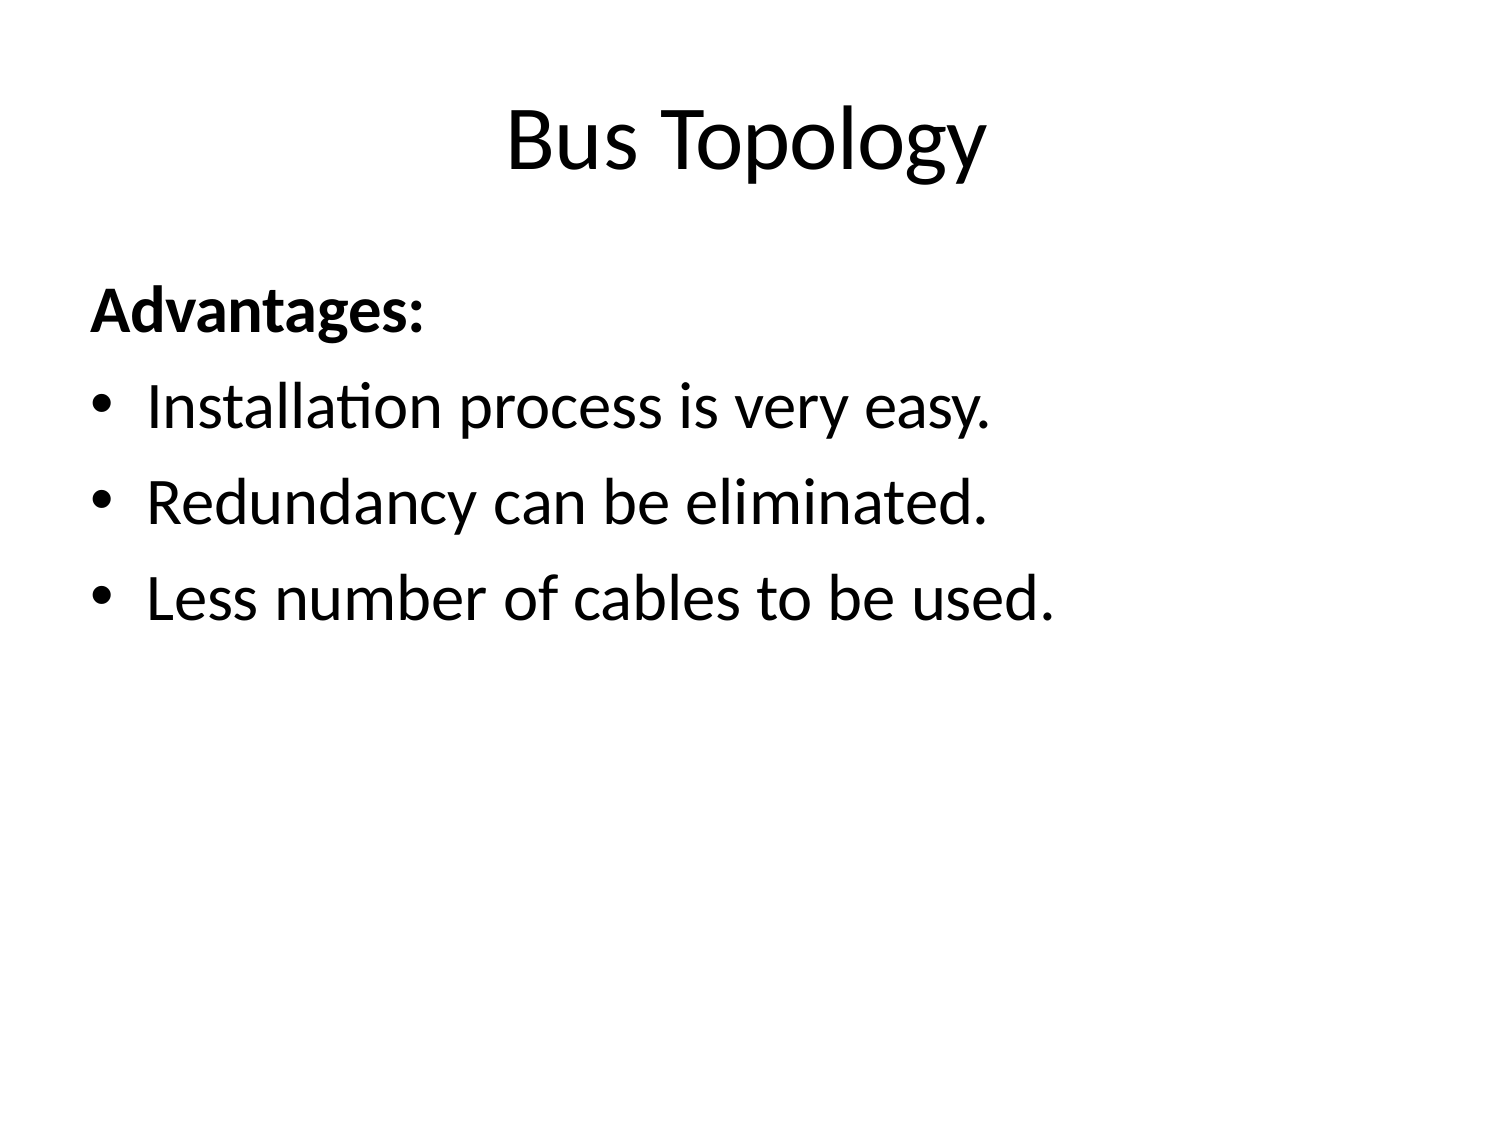

# Bus Topology
Advantages:
Installation process is very easy.
Redundancy can be eliminated.
Less number of cables to be used.